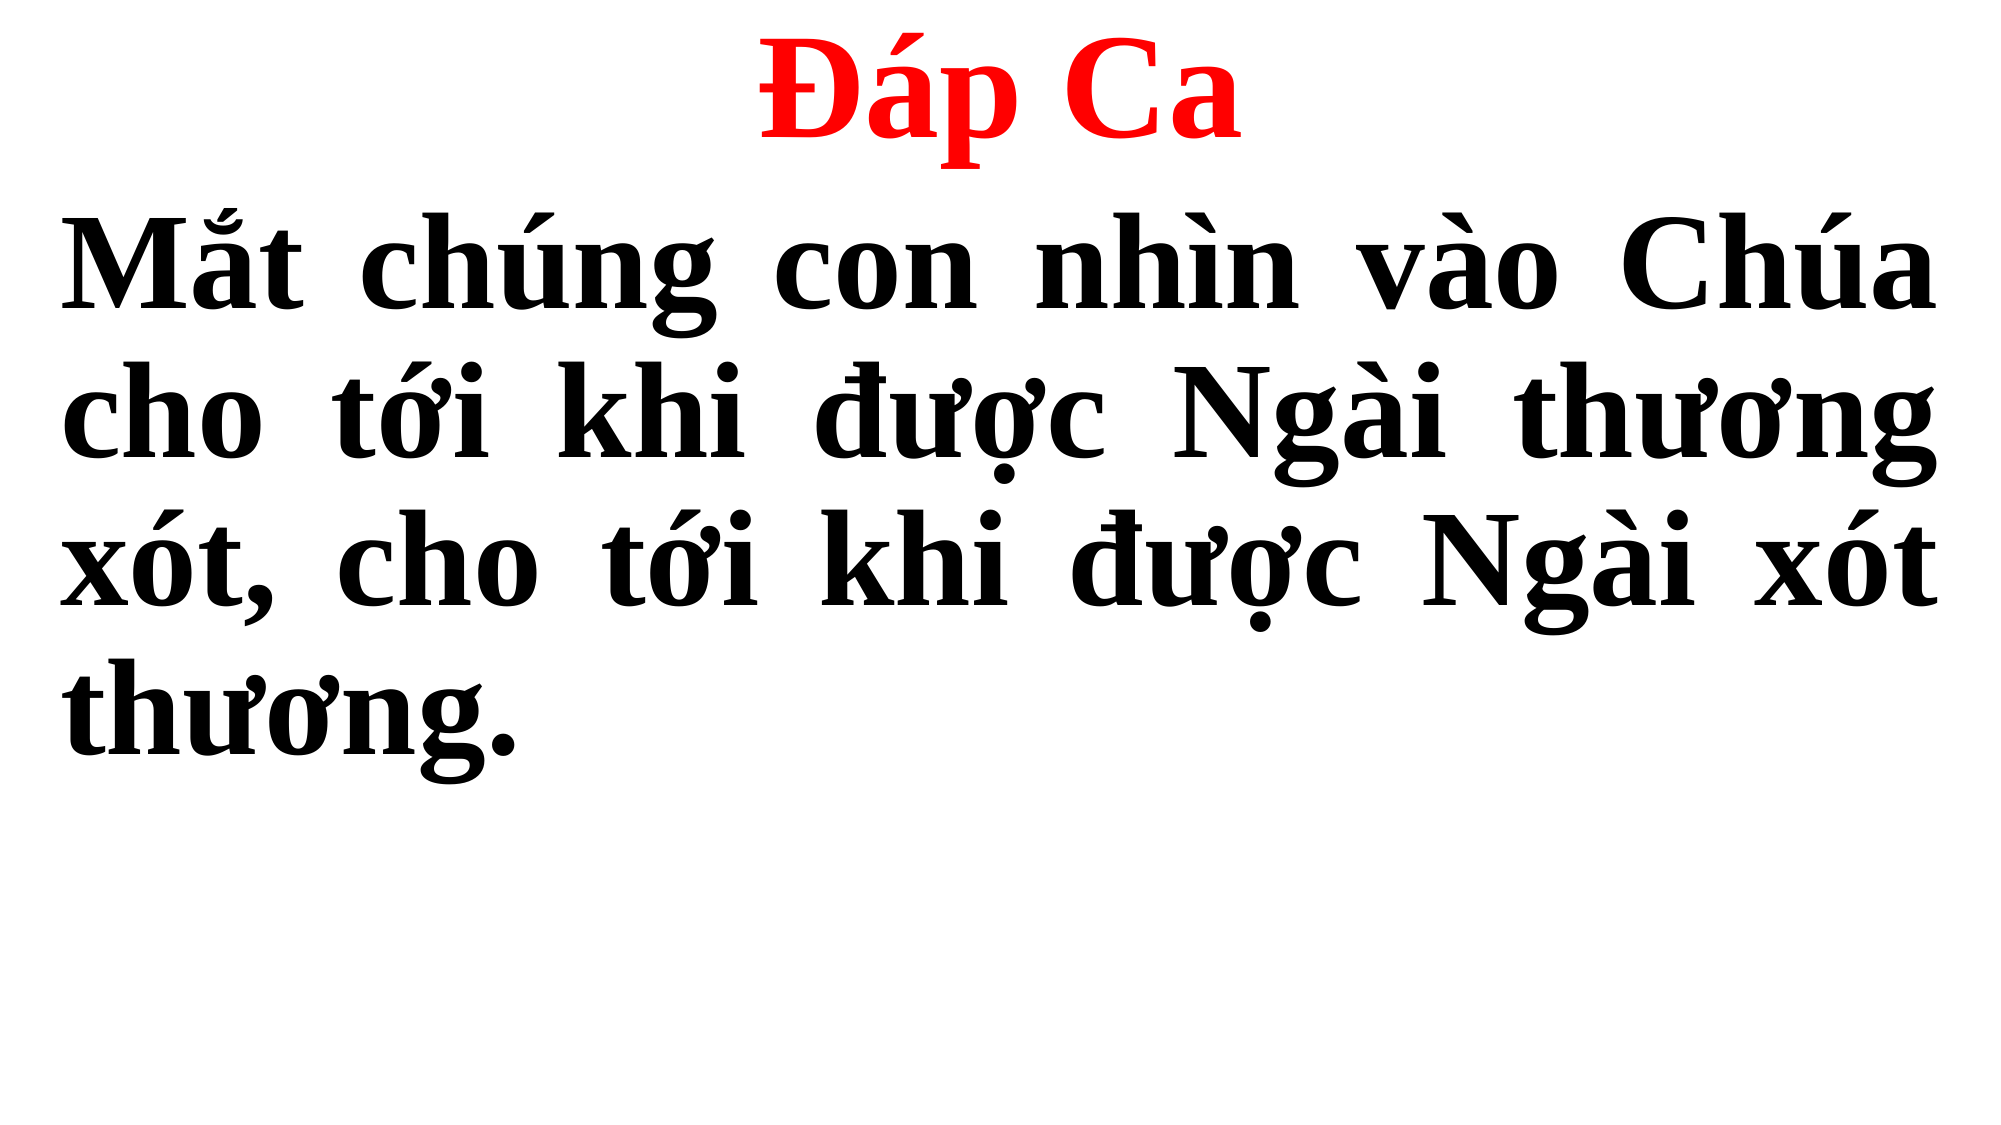

Đáp Ca
Mắt chúng con nhìn vào Chúa cho tới khi được Ngài thương xót, cho tới khi được Ngài xót thương.